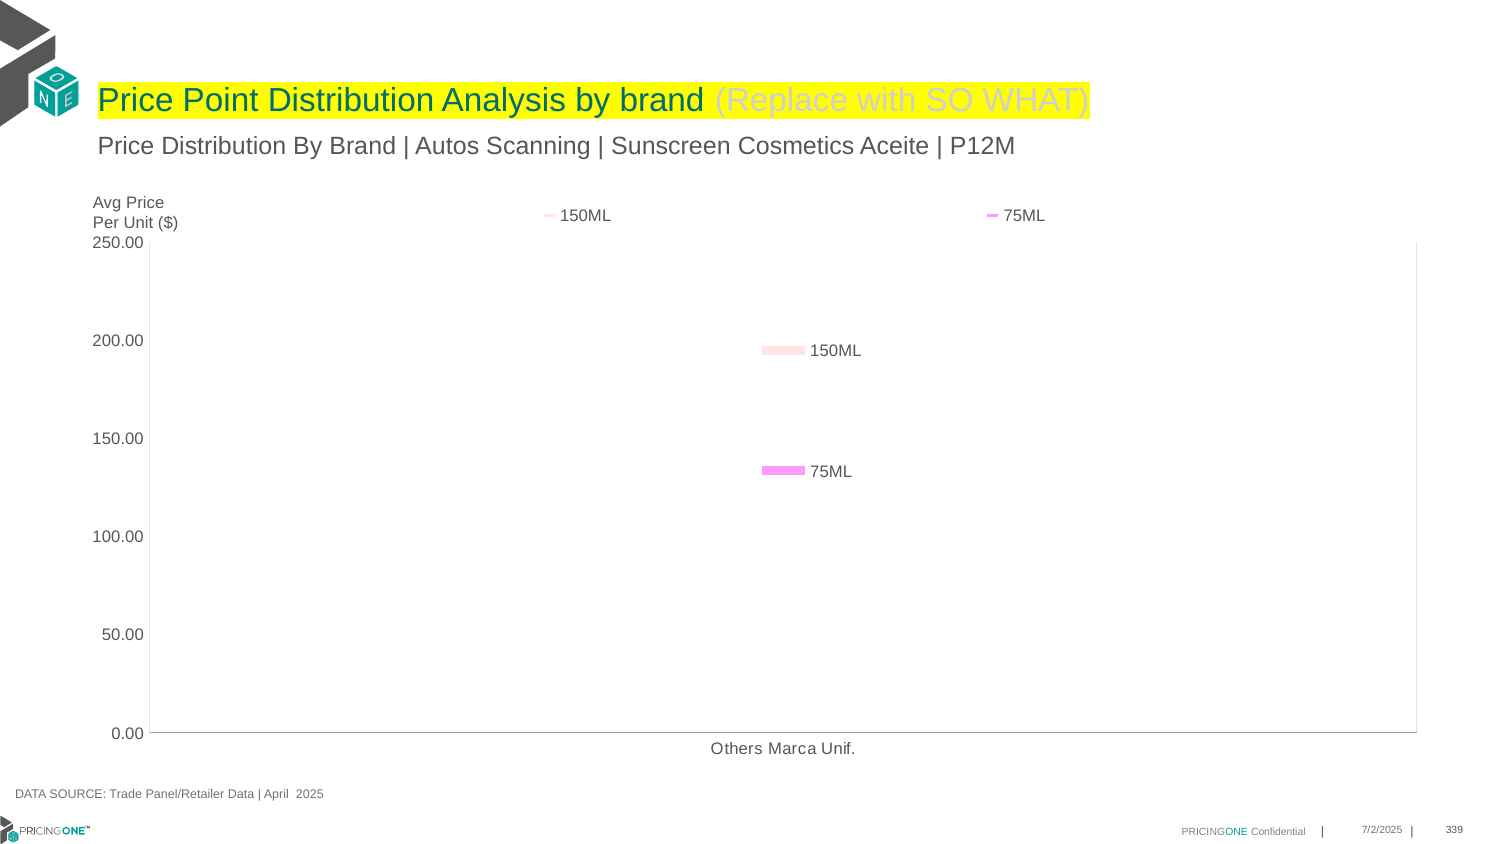

# Price Point Distribution Analysis by brand (Replace with SO WHAT)
Price Distribution By Brand | Autos Scanning | Sunscreen Cosmetics Aceite | P12M

### Chart

| Category | 150ML | 75ML |
|---|---|---|
| Others Marca Unif. | 194.6276 | 133.4101 |
Avg Price
Per Unit ($)
DATA SOURCE: Trade Panel/Retailer Data | April  2025
7/2/2025
339